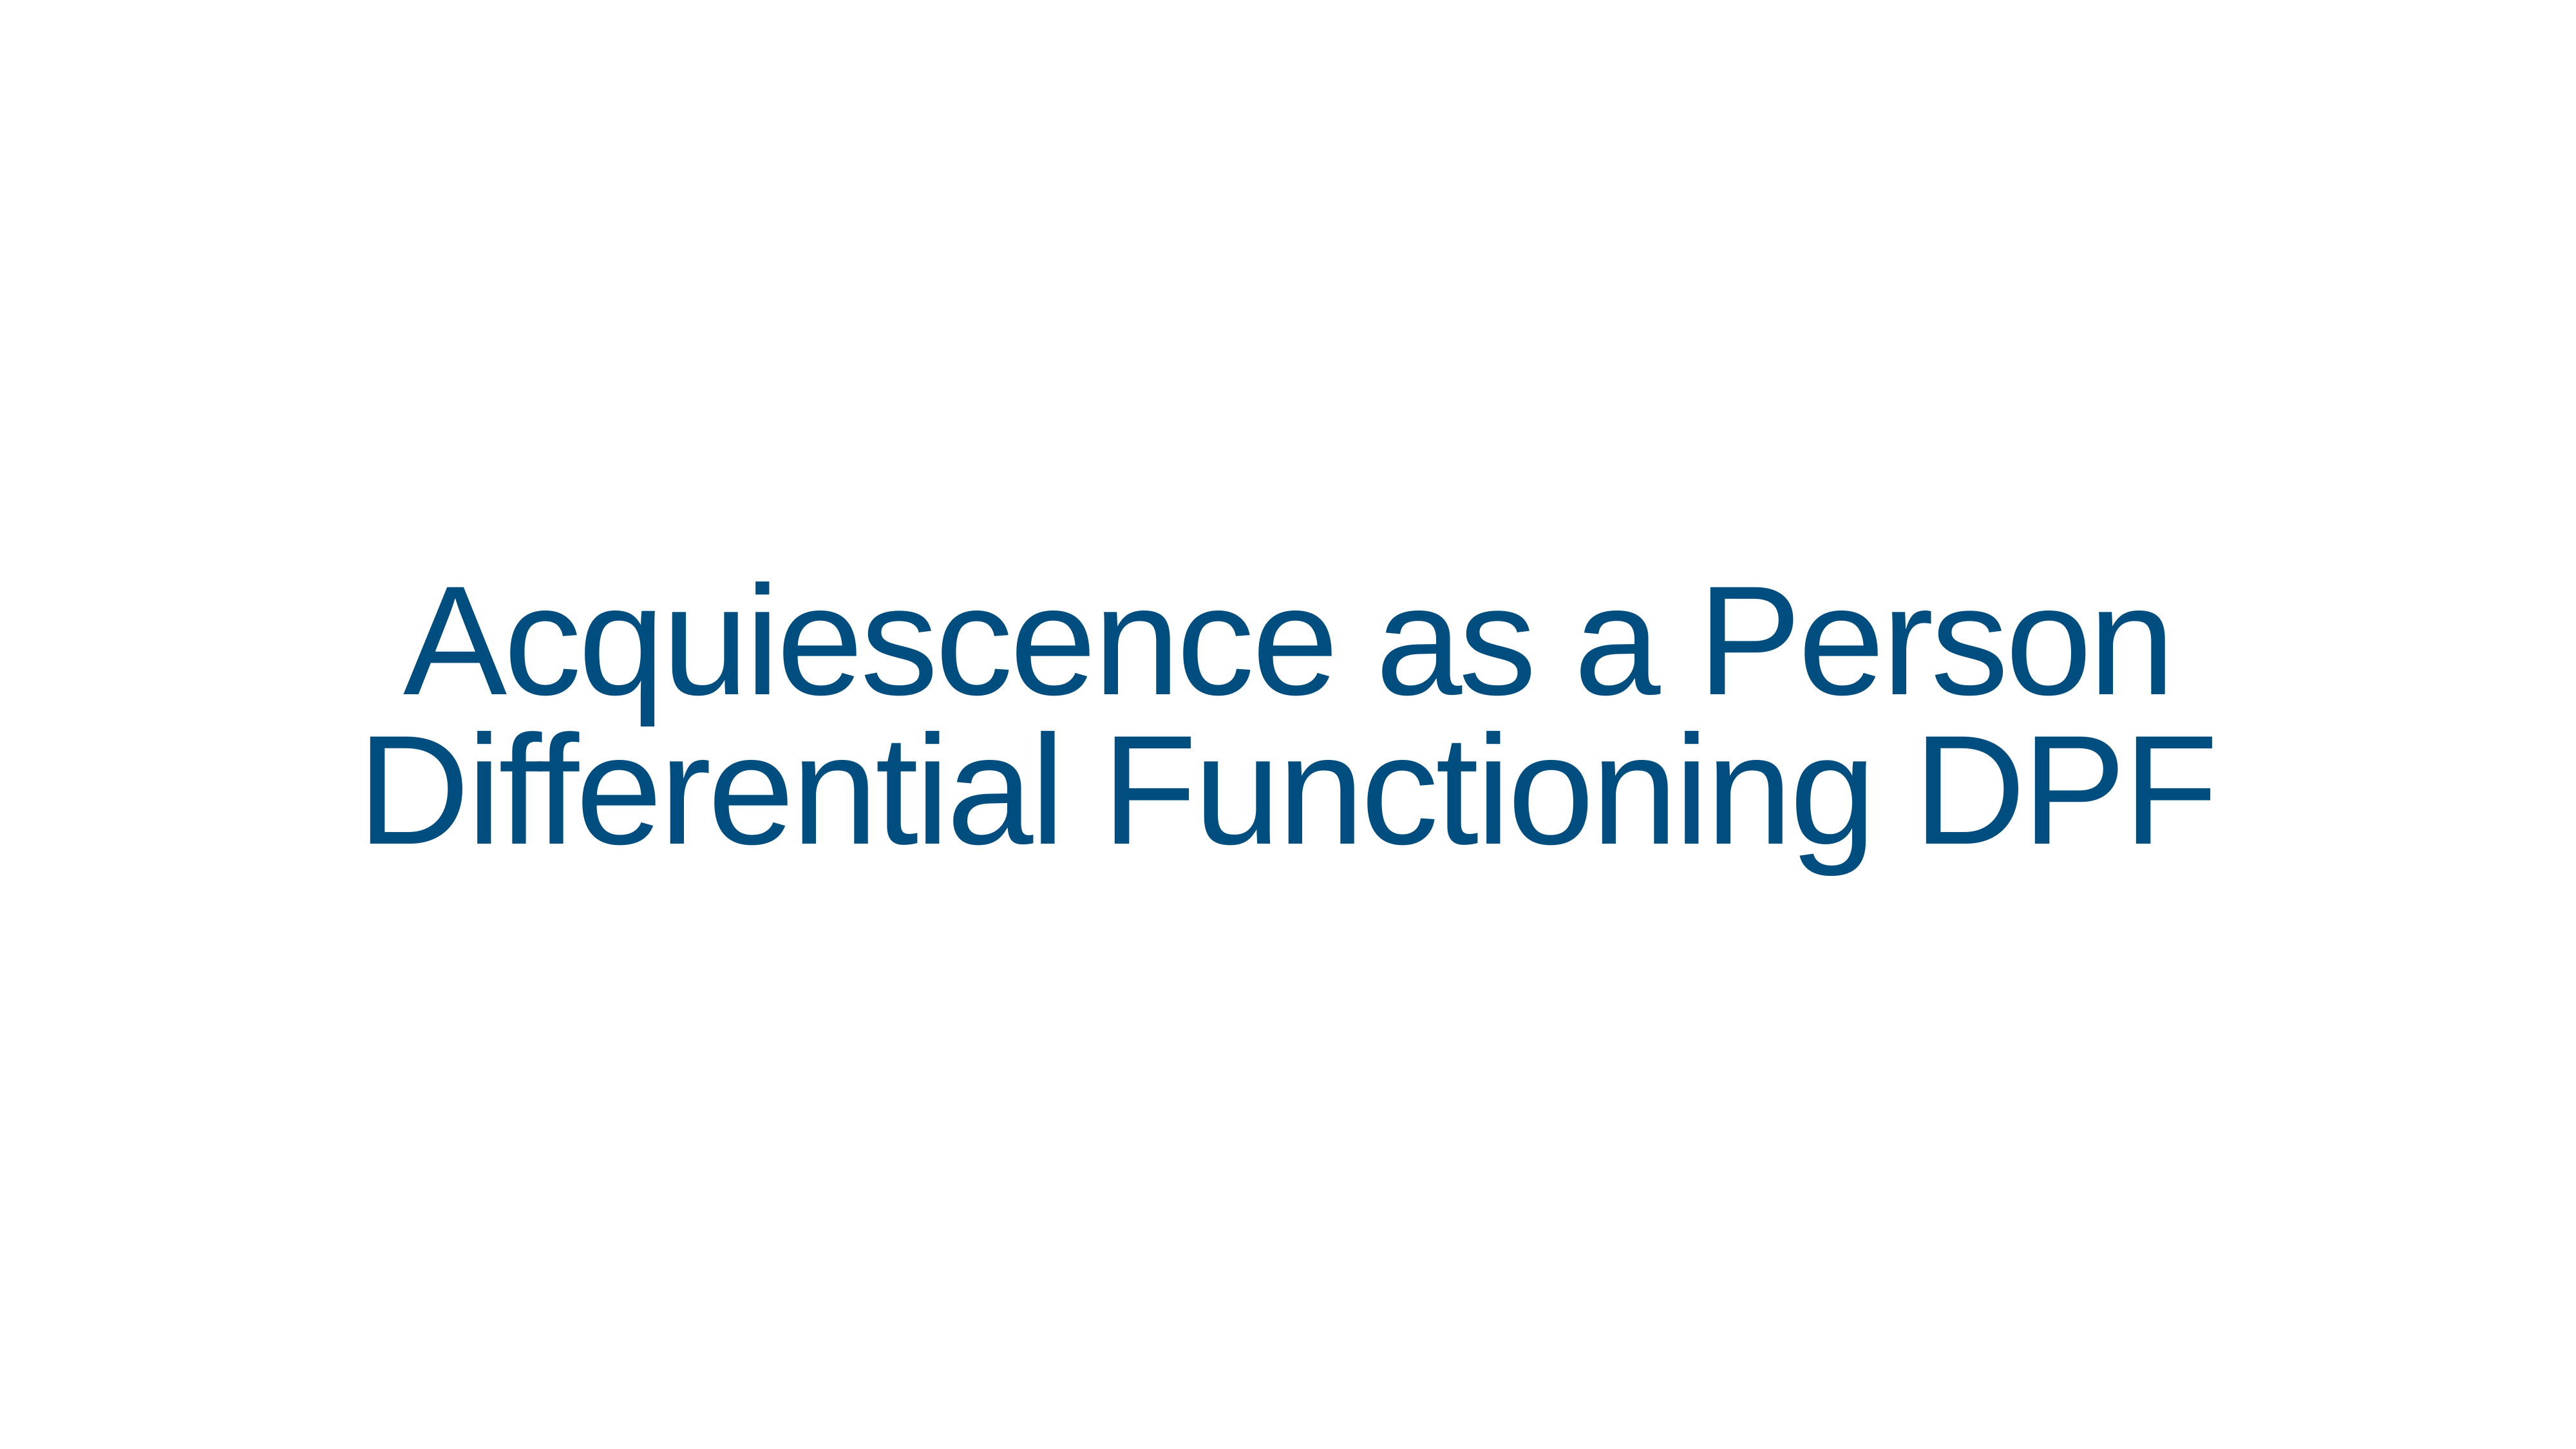

Acquiescence as a Person Differential Functioning DPF